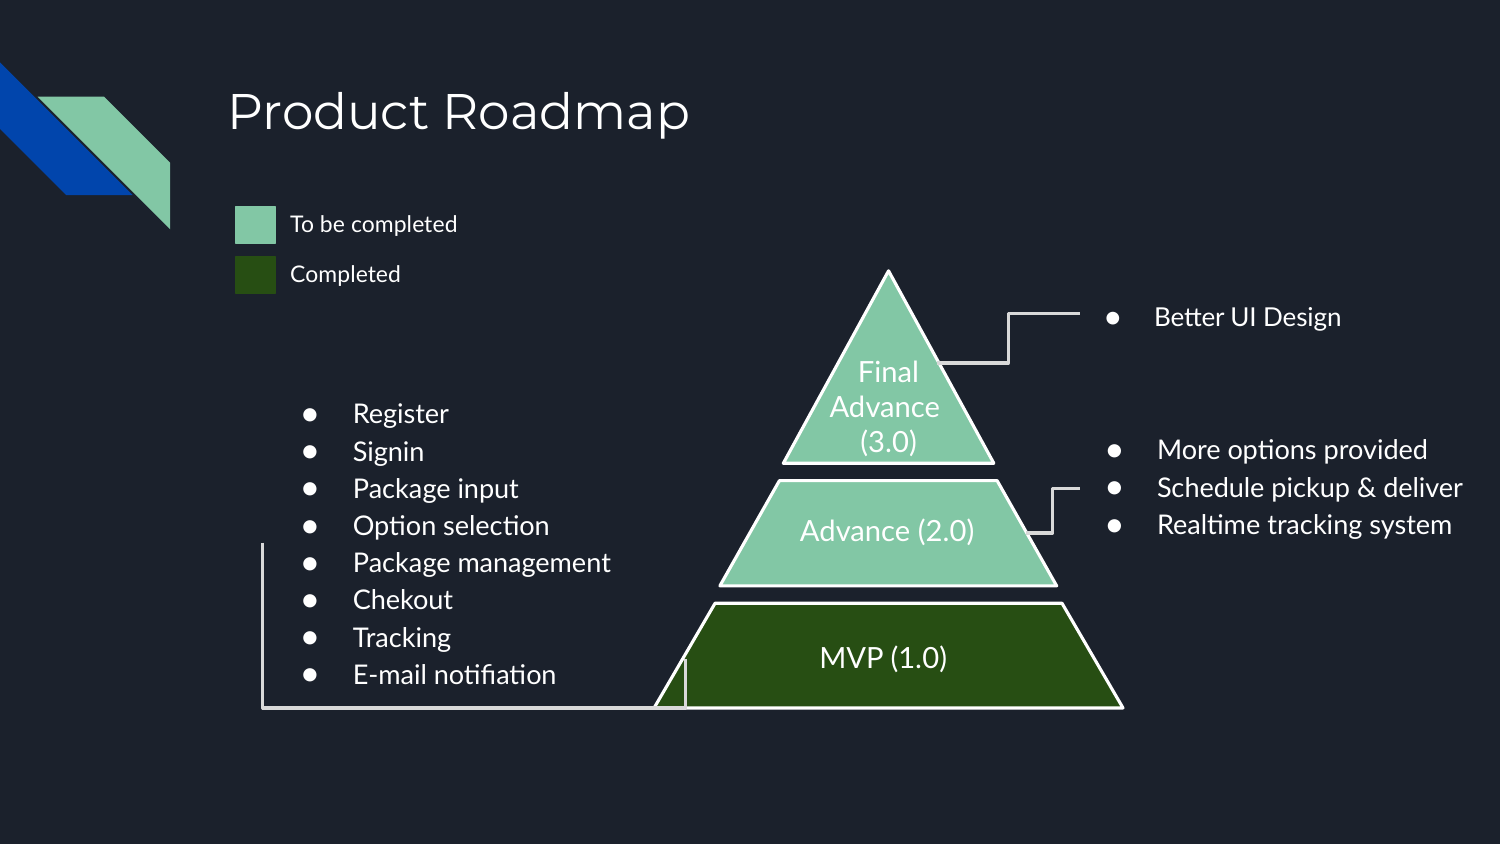

# Product Roadmap
To be completed

Completed

Better UI Design
Final Advance
(3.0)
Register
Signin
Package input
Option selection
Package management
Chekout
Tracking
E-mail notifiation
More options provided
Schedule pickup & deliver
Realtime tracking system
Advance (2.0)
MVP (1.0)